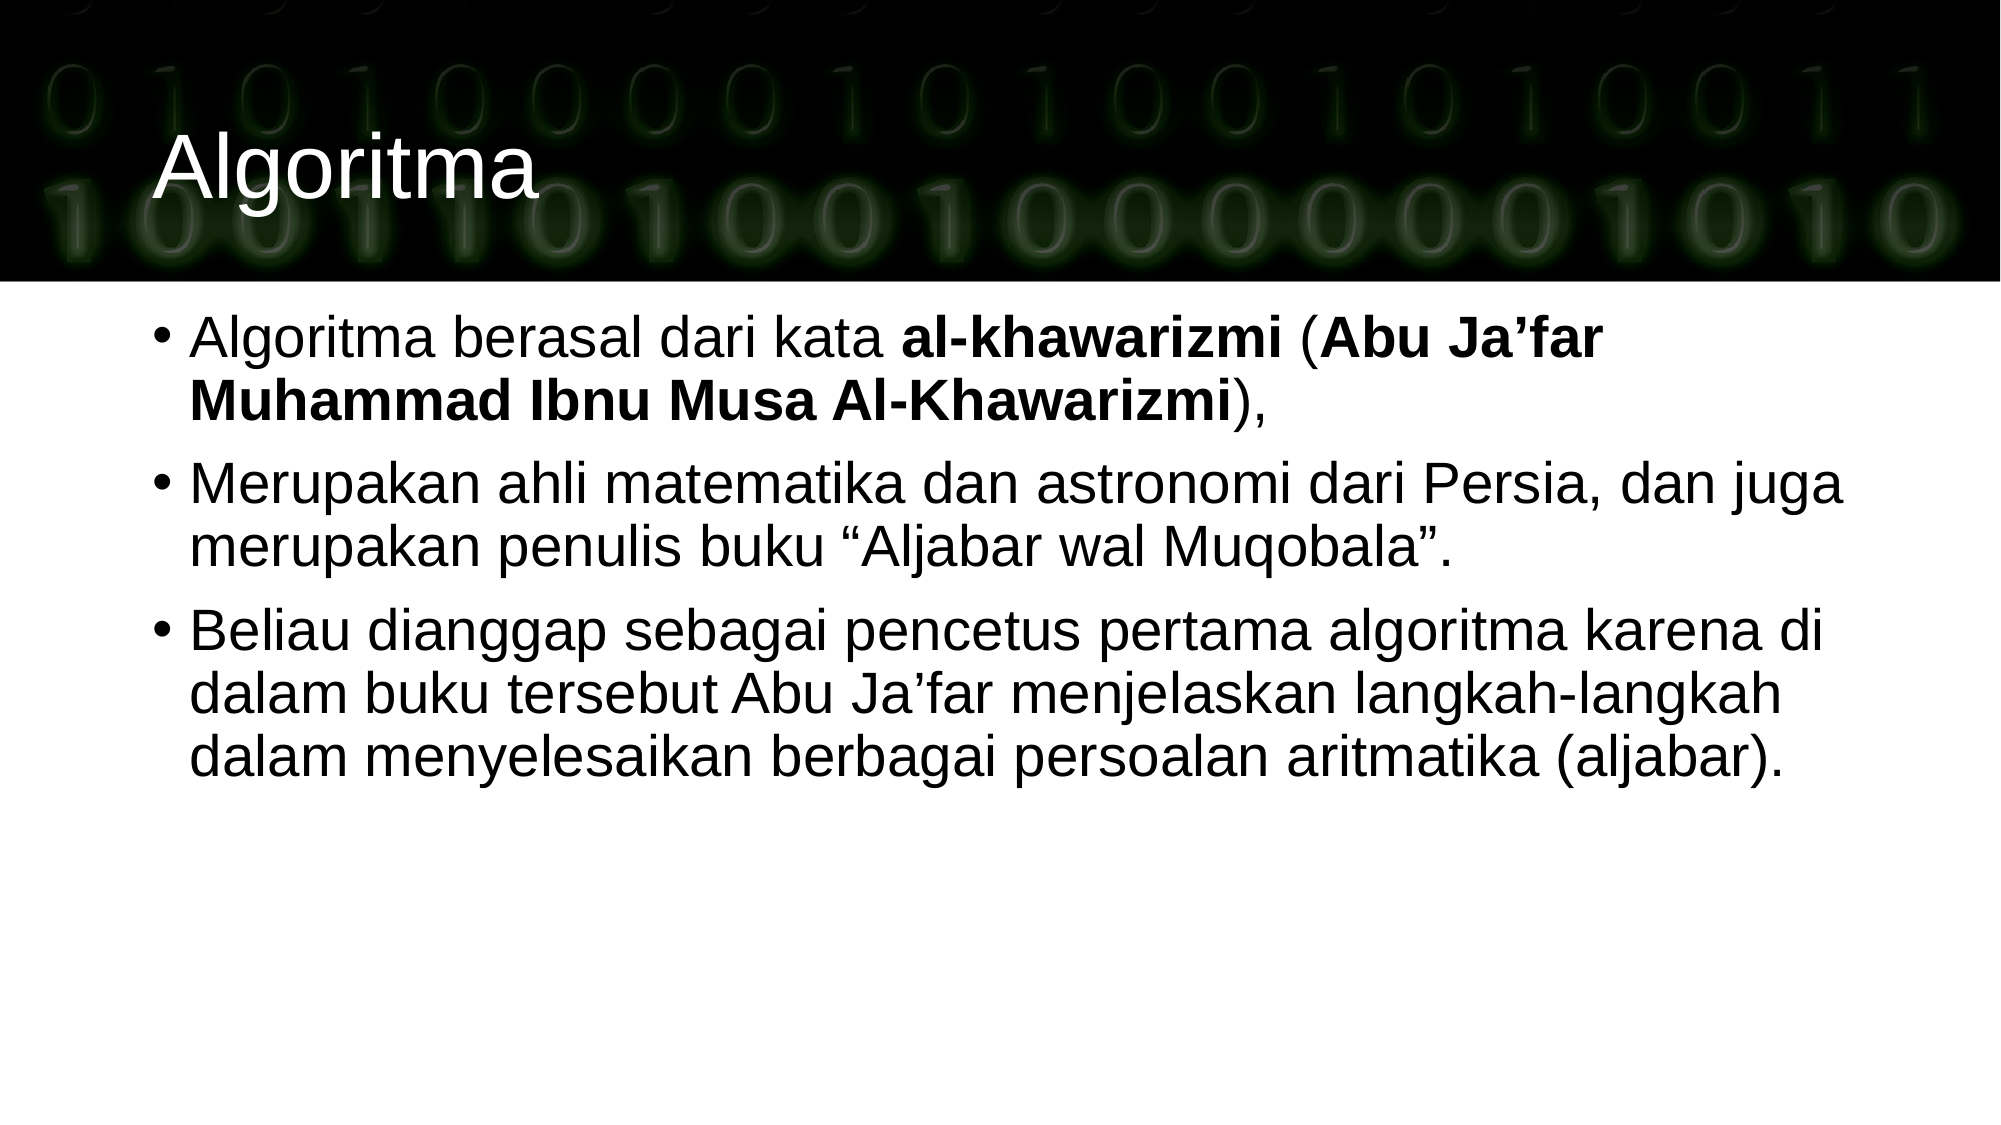

Algoritma
Algoritma berasal dari kata al-khawarizmi (Abu Ja’far Muhammad Ibnu Musa Al-Khawarizmi),
Merupakan ahli matematika dan astronomi dari Persia, dan juga merupakan penulis buku “Aljabar wal Muqobala”.
Beliau dianggap sebagai pencetus pertama algoritma karena di dalam buku tersebut Abu Ja’far menjelaskan langkah-langkah dalam menyelesaikan berbagai persoalan aritmatika (aljabar).